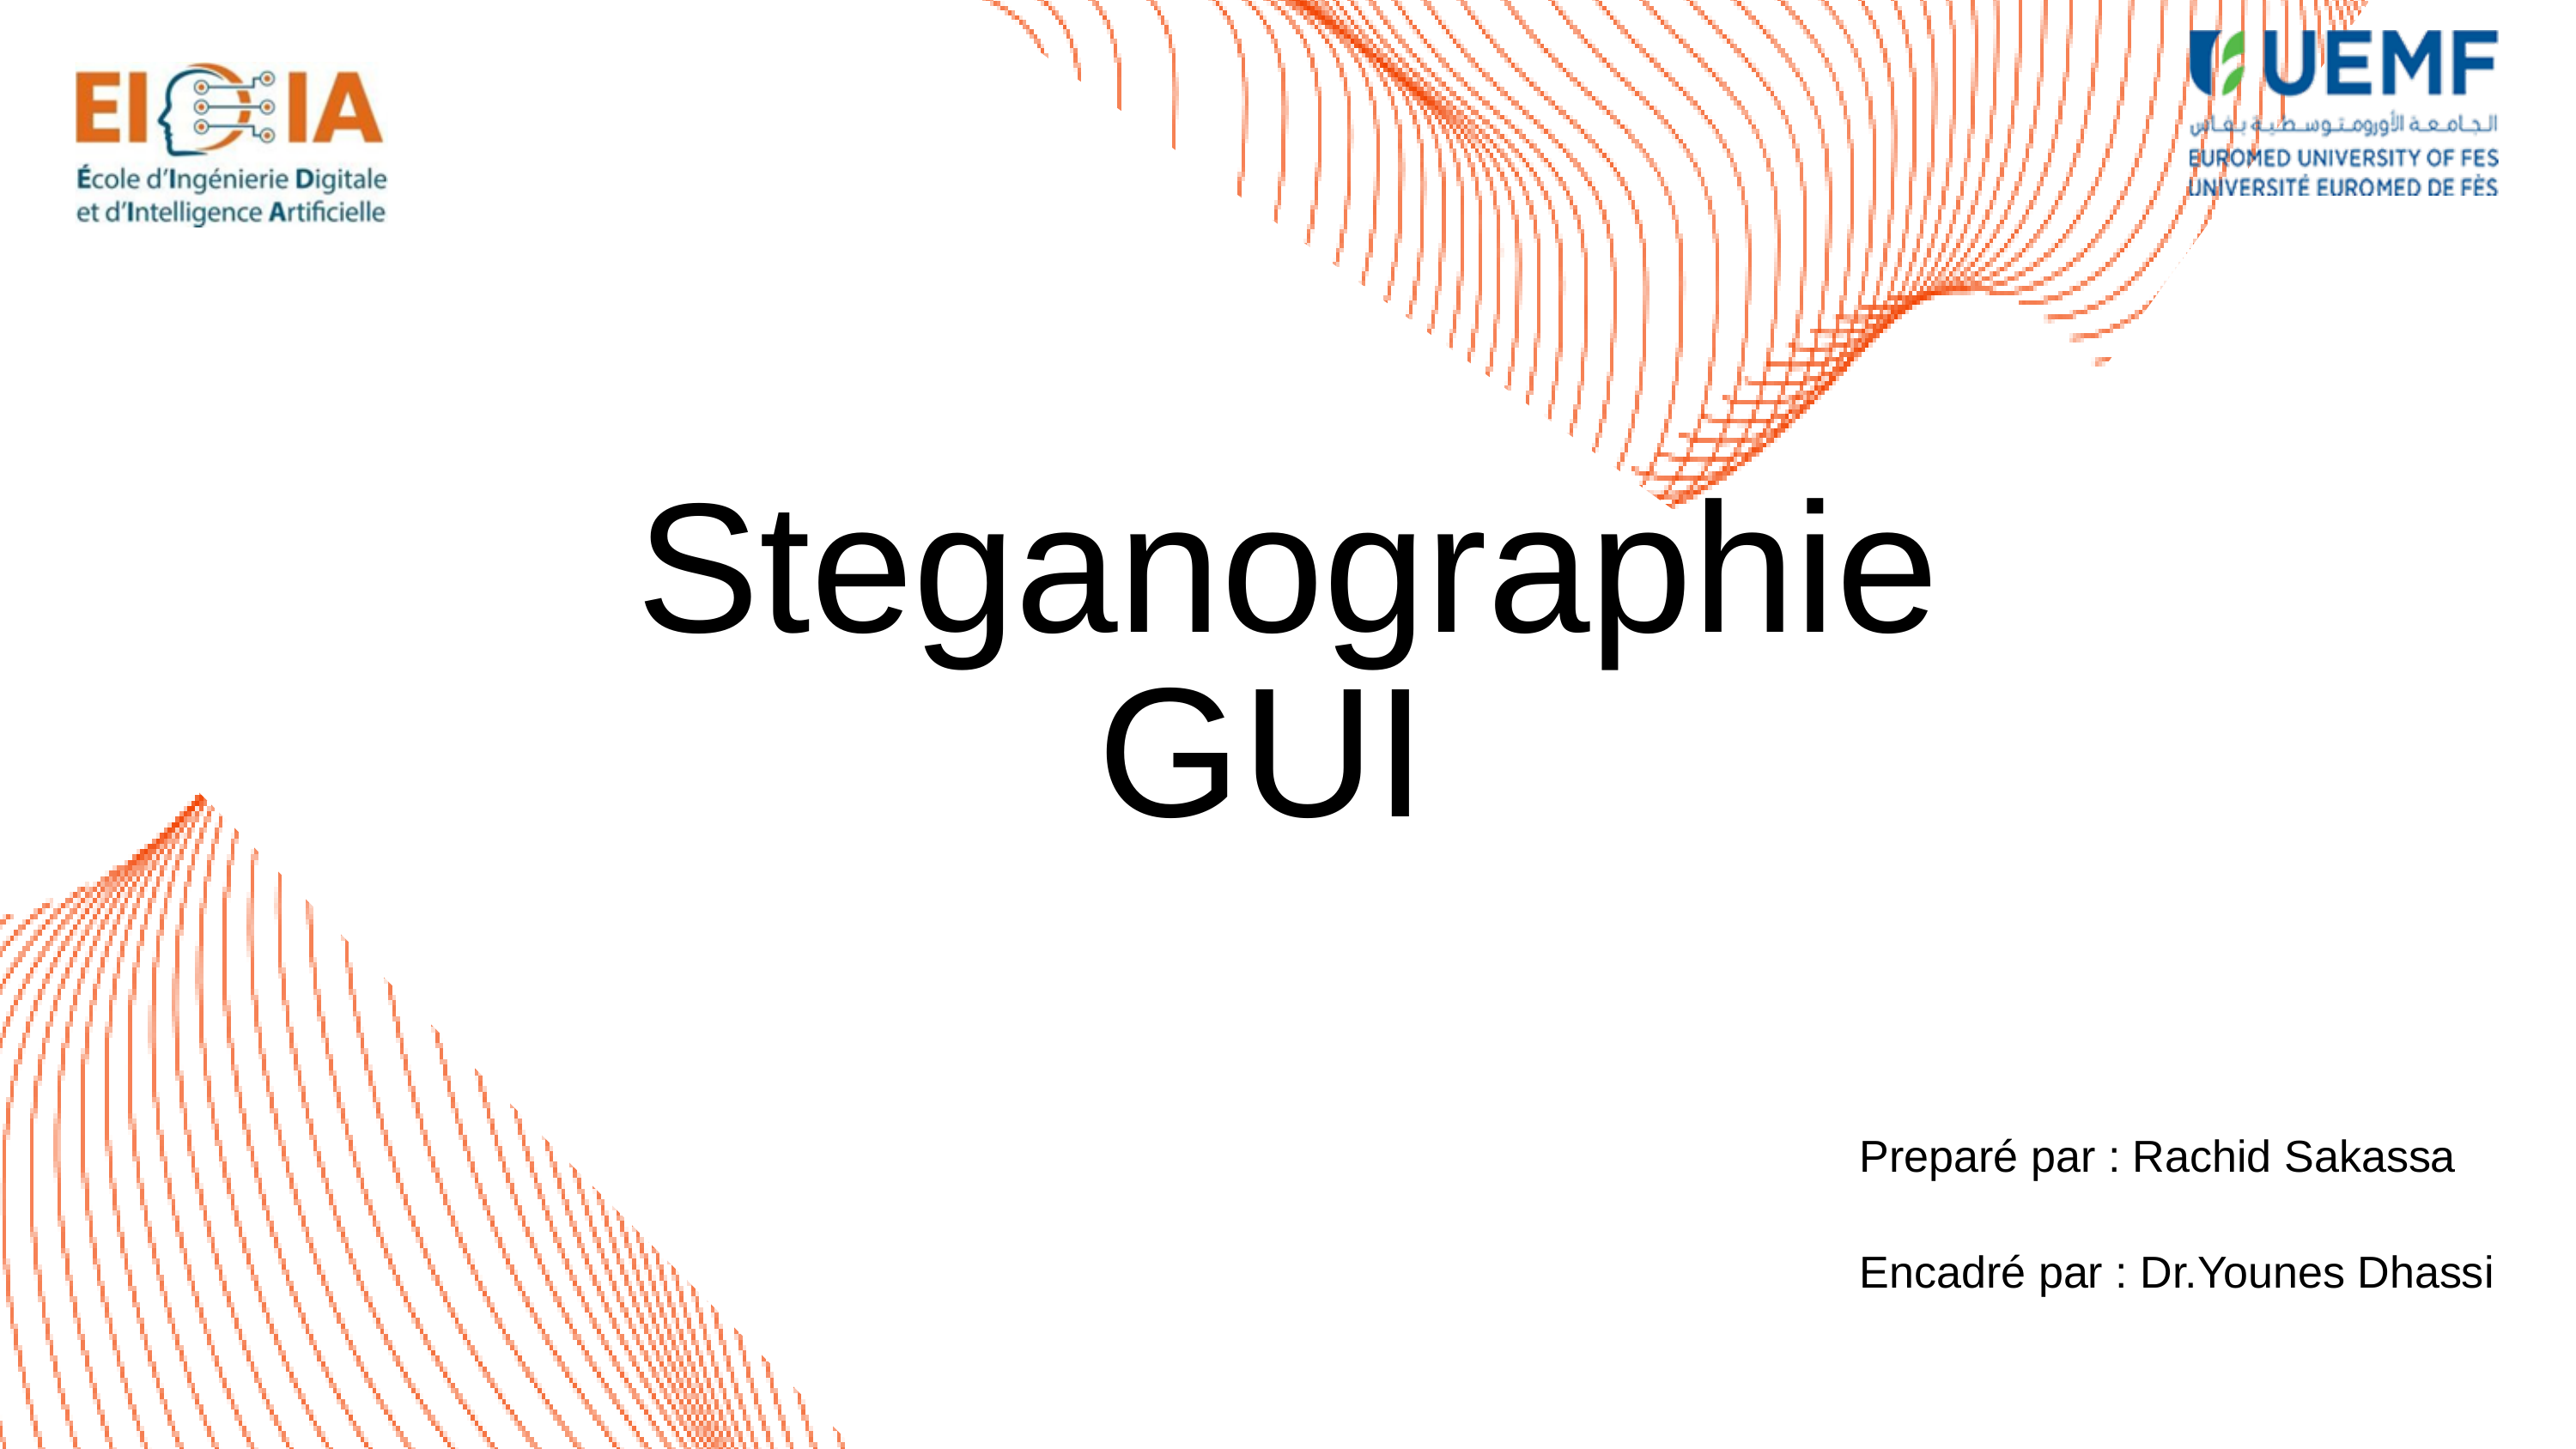

Steganographie
GUI

Preparé par : Rachid Sakassa

Encadré par : Dr.Younes Dhassi